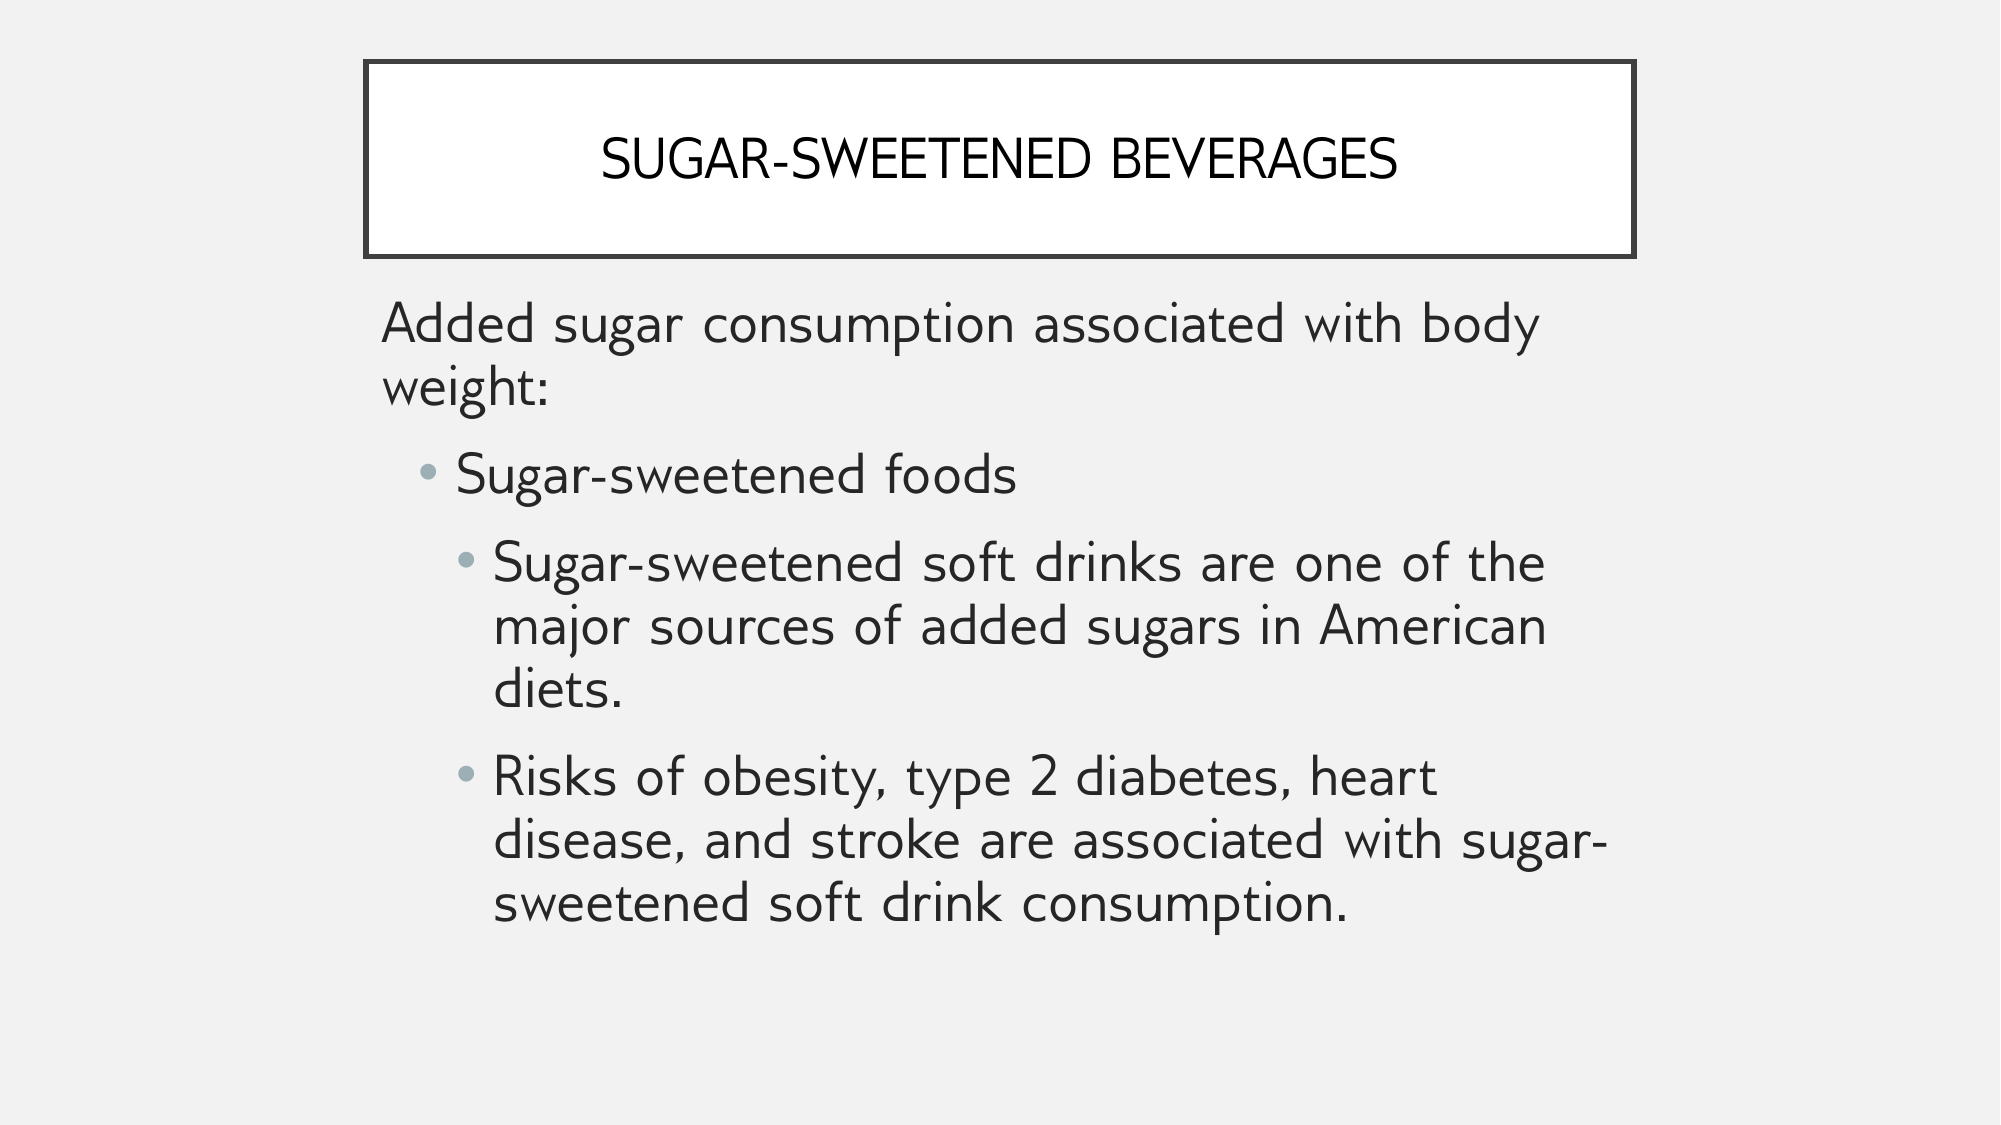

# SUGAR-SWEETENED BEVERAGES
Added sugar consumption associated with body weight:
Sugar-sweetened foods
Sugar-sweetened soft drinks are one of the major sources of added sugars in American diets.
Risks of obesity, type 2 diabetes, heart disease, and stroke are associated with sugar-sweetened soft drink consumption.